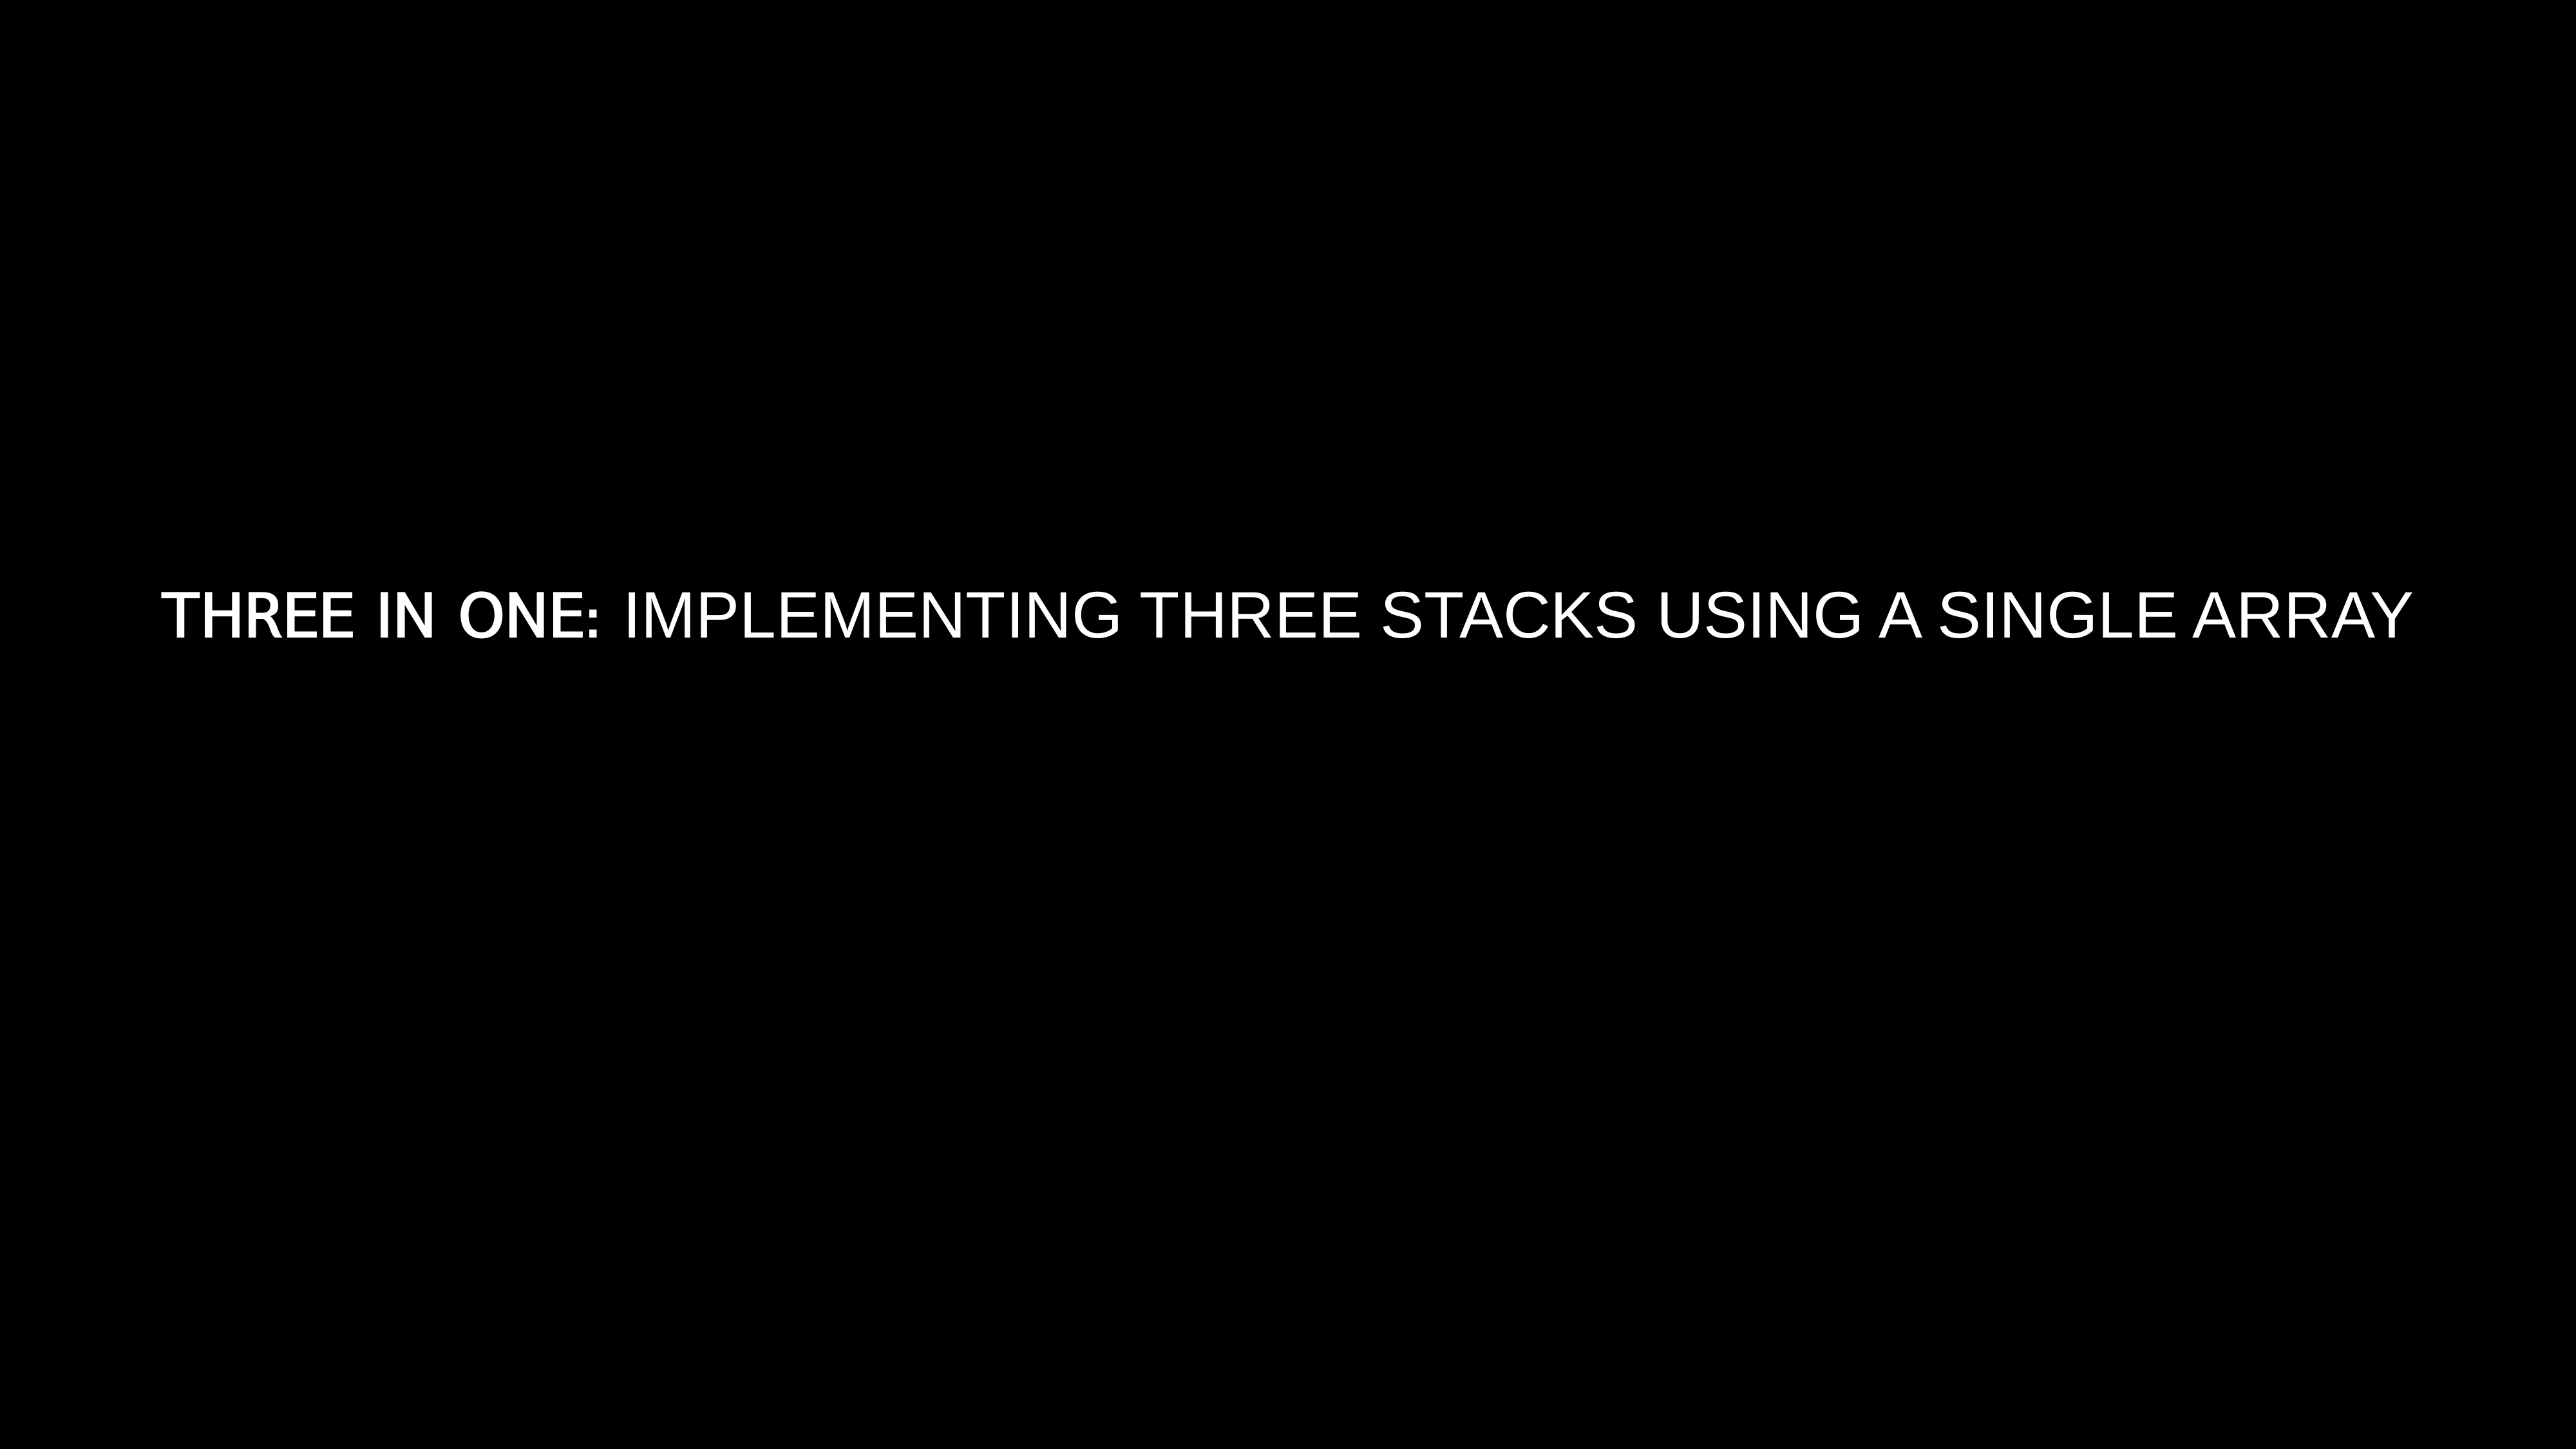

# Three in one: implementing three stacks using a single array